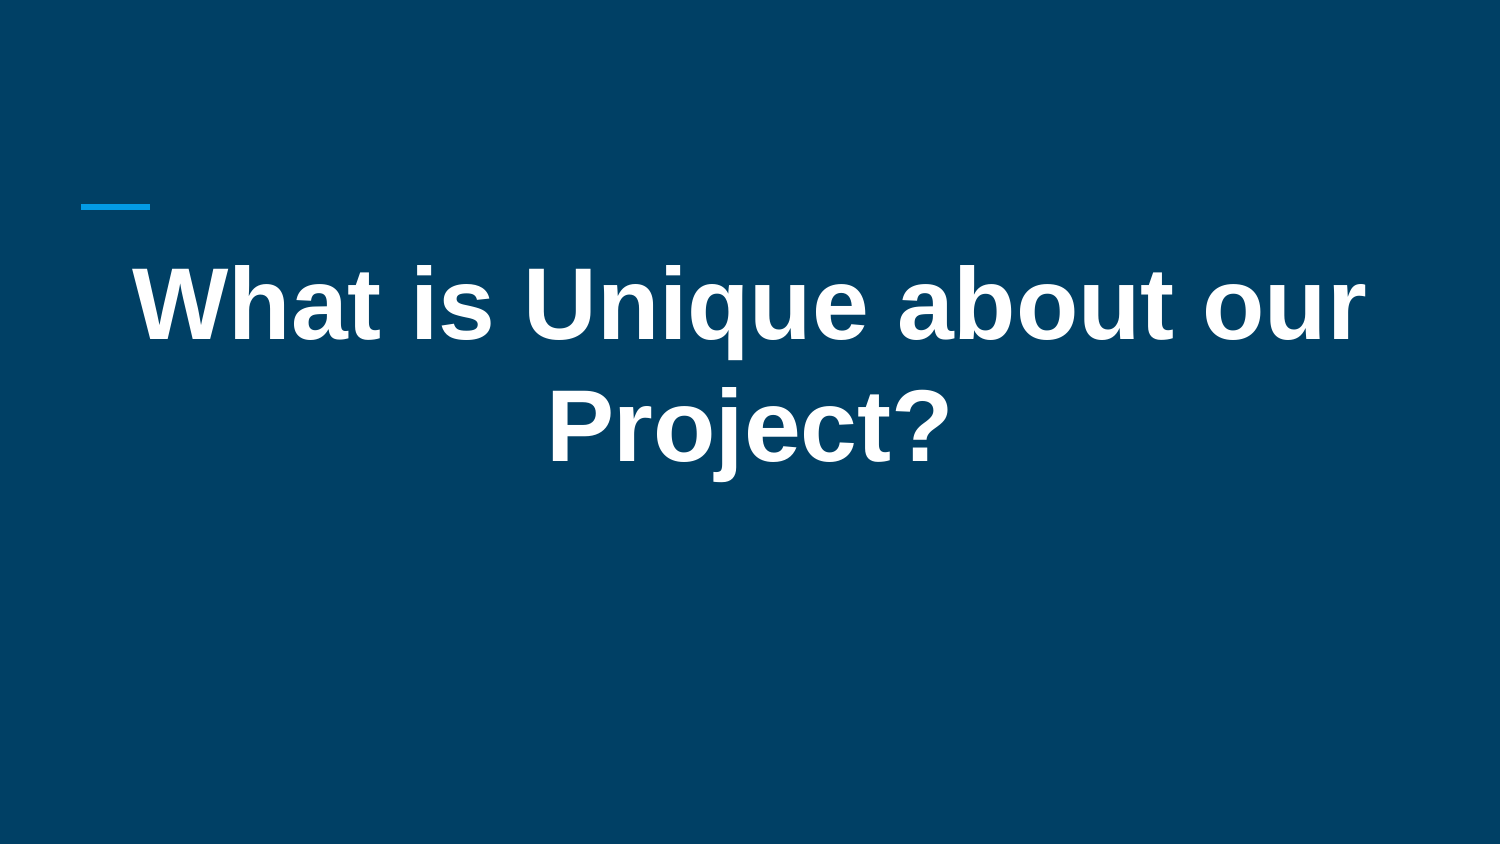

#
What is Unique about our Project?